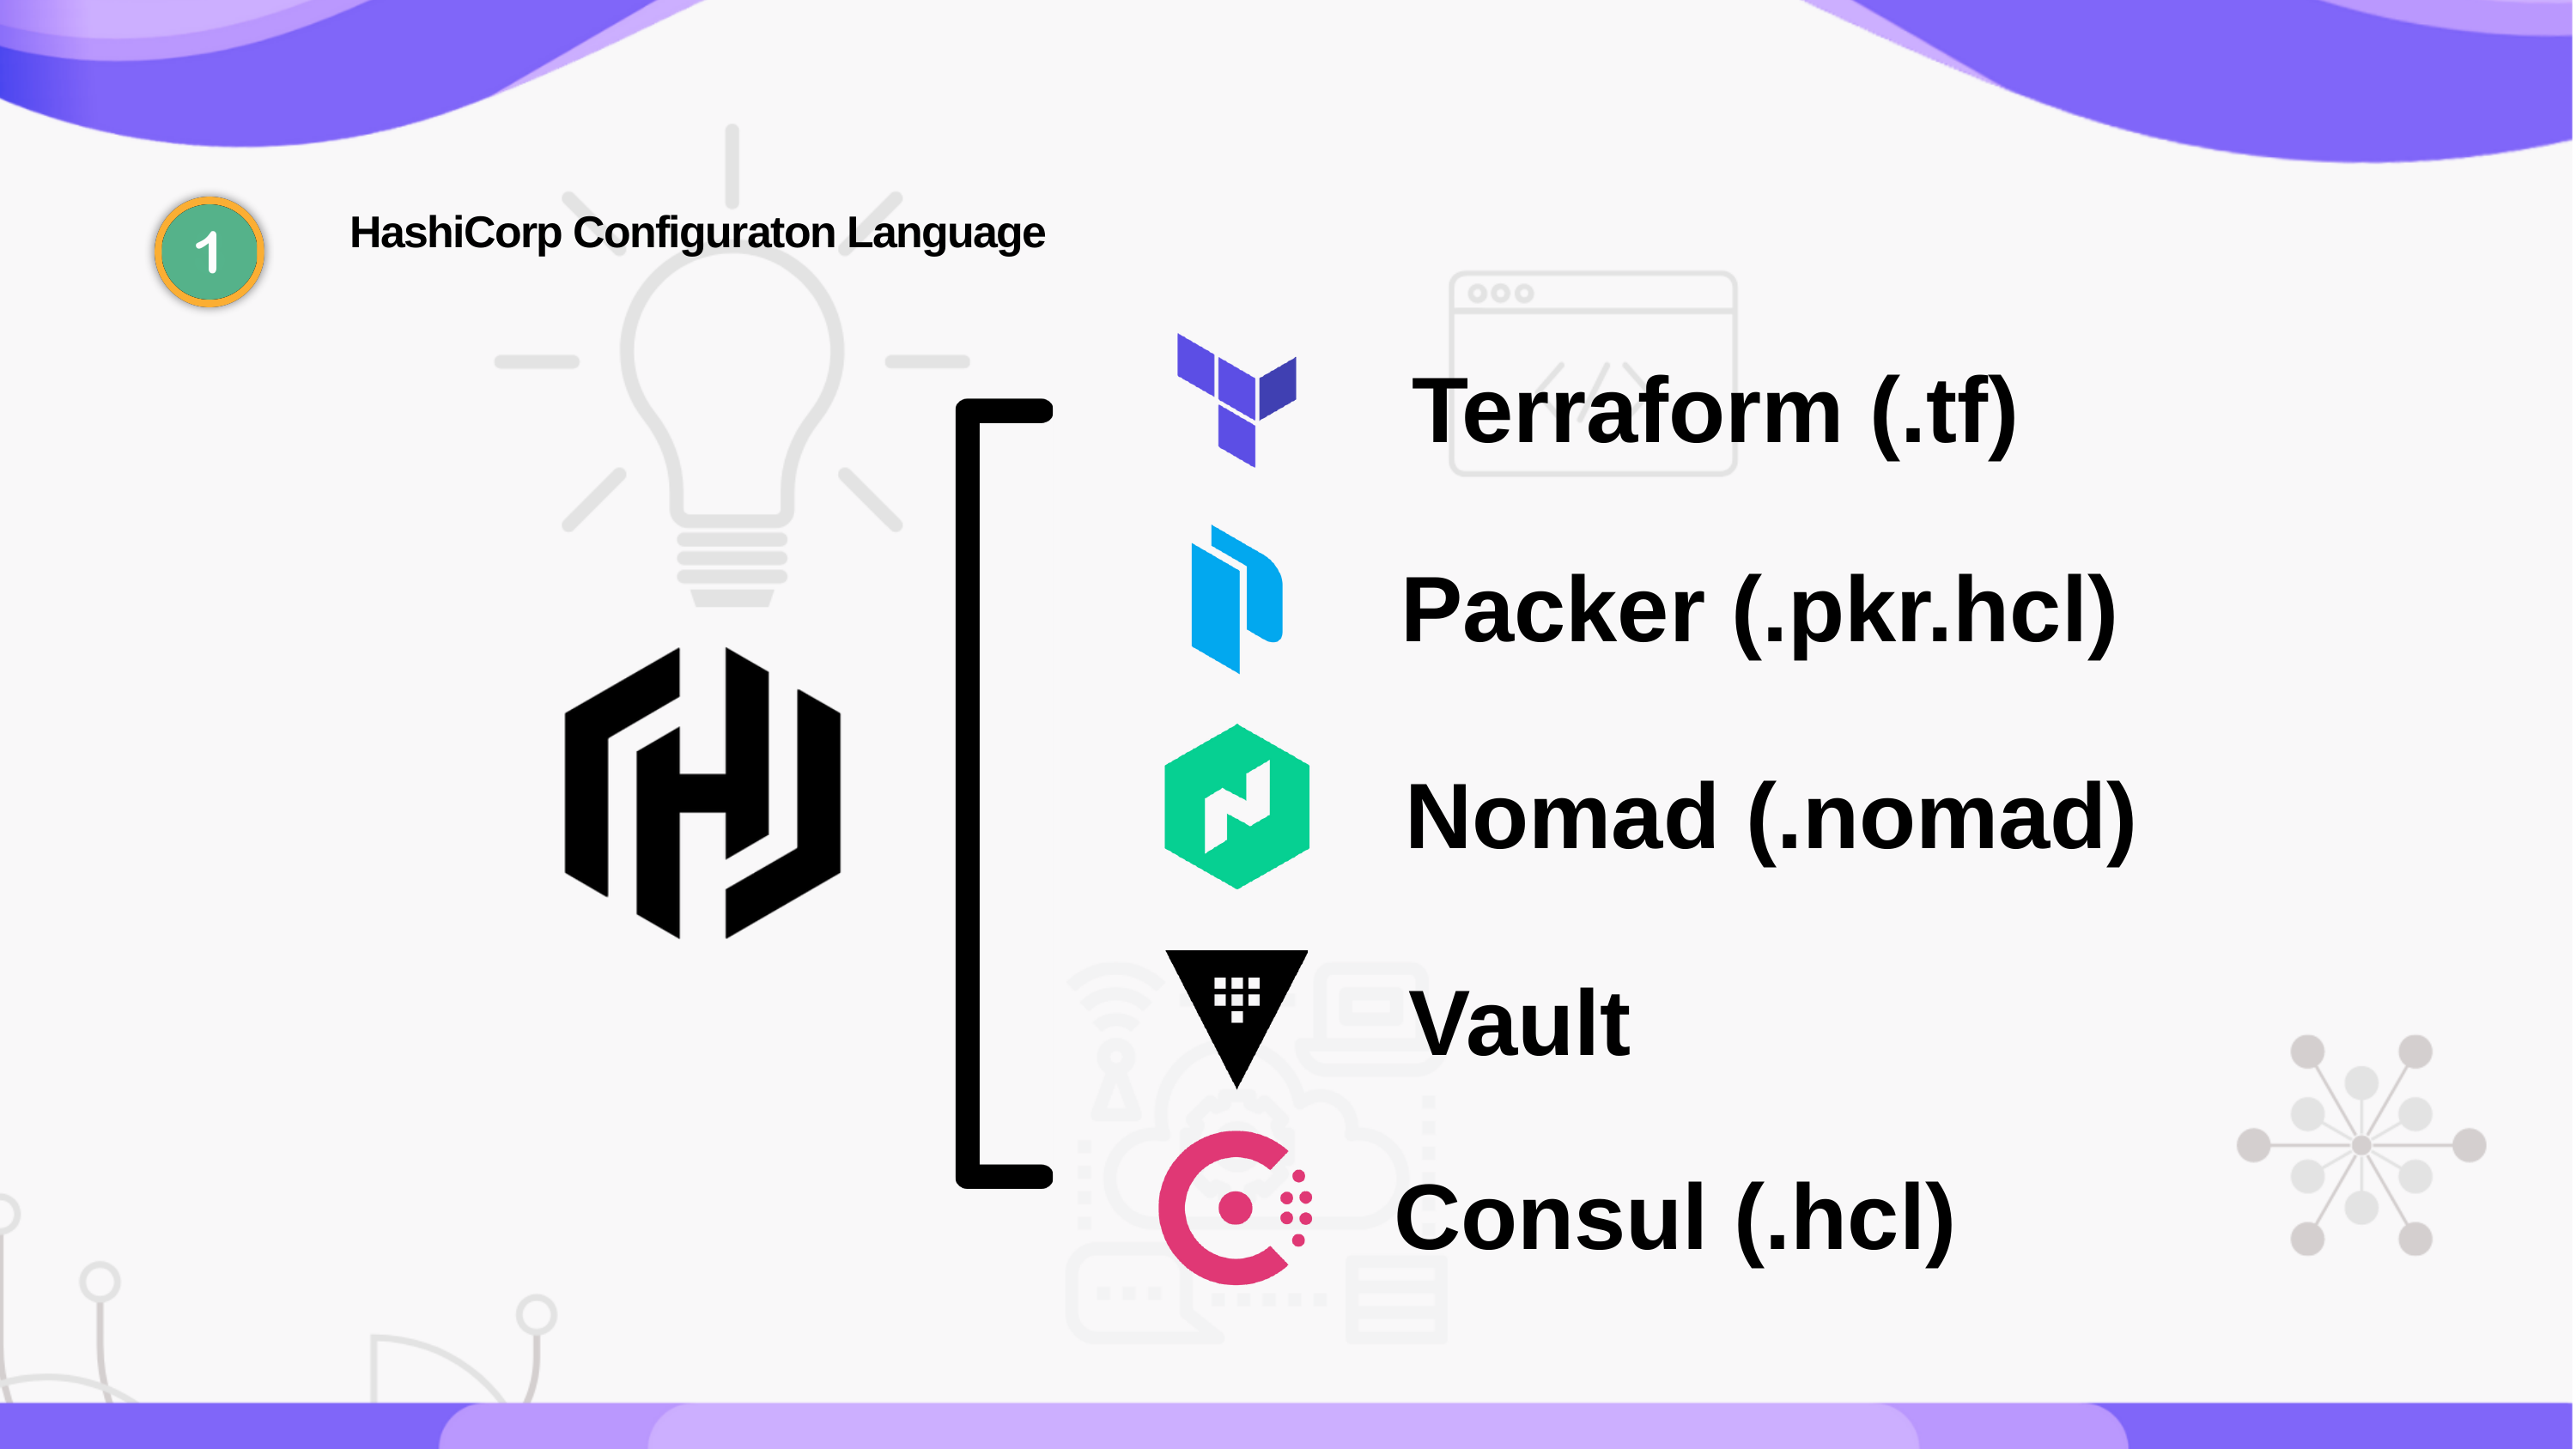

HashiCorp Configuraton Language

Terraform (.tf)

Packer (.pkr.hcl)

Nomad (.nomad)
Vault

Consul (.hcl)